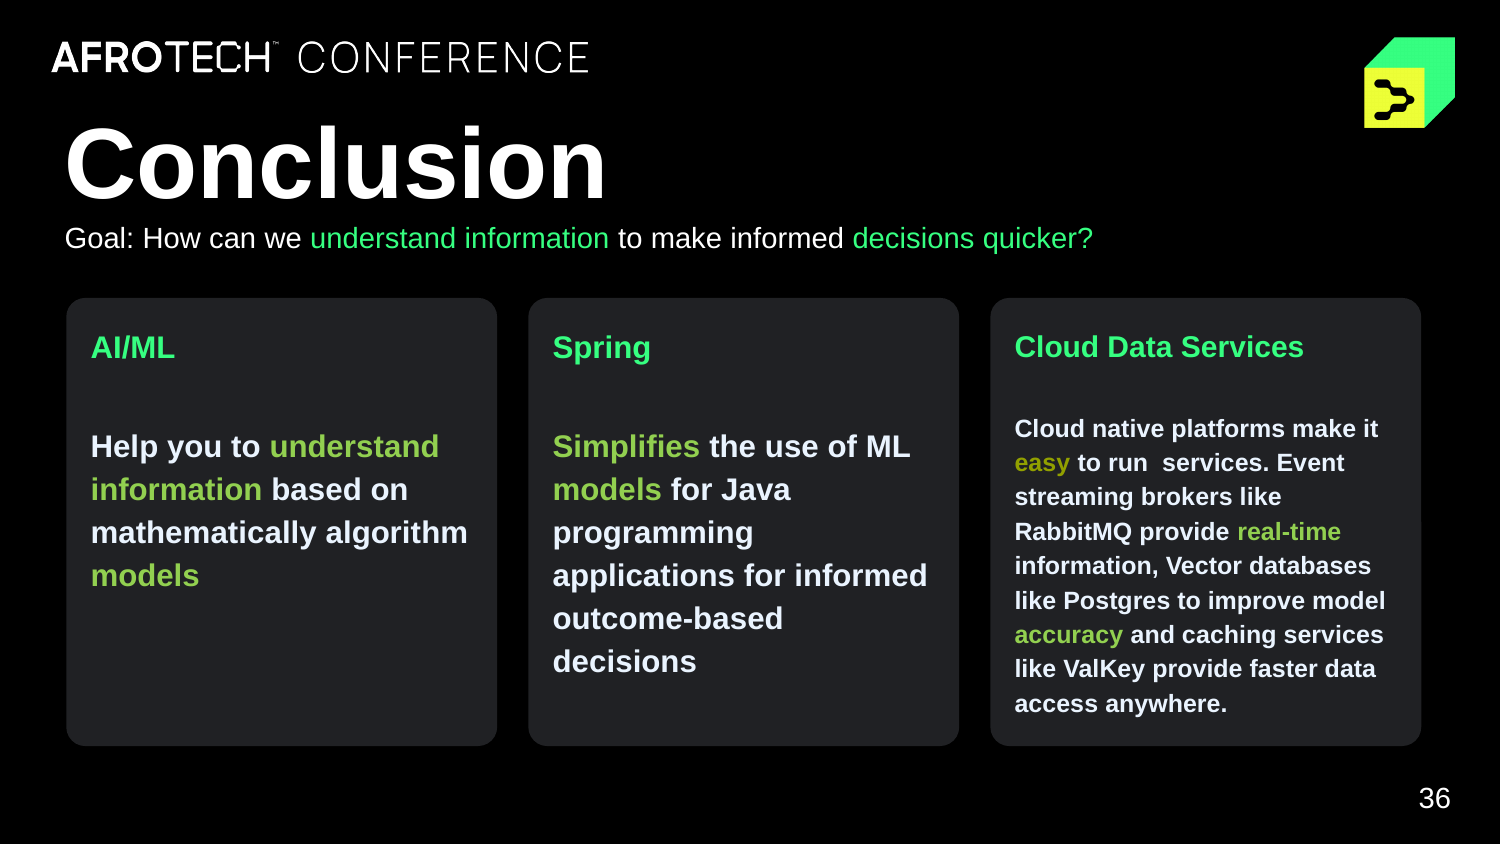

Conclusion
Goal: How can we understand information to make informed decisions quicker?
AI/ML

Help you to understand information based on mathematically algorithm models
Spring

Simplifies the use of ML models for Java programming applications for informed outcome-based decisions

Cloud Data Services

Cloud native platforms make it easy to run  services. Event streaming brokers like RabbitMQ provide real-time information, Vector databases like Postgres to improve model accuracy and caching services like ValKey provide faster data access anywhere.
36